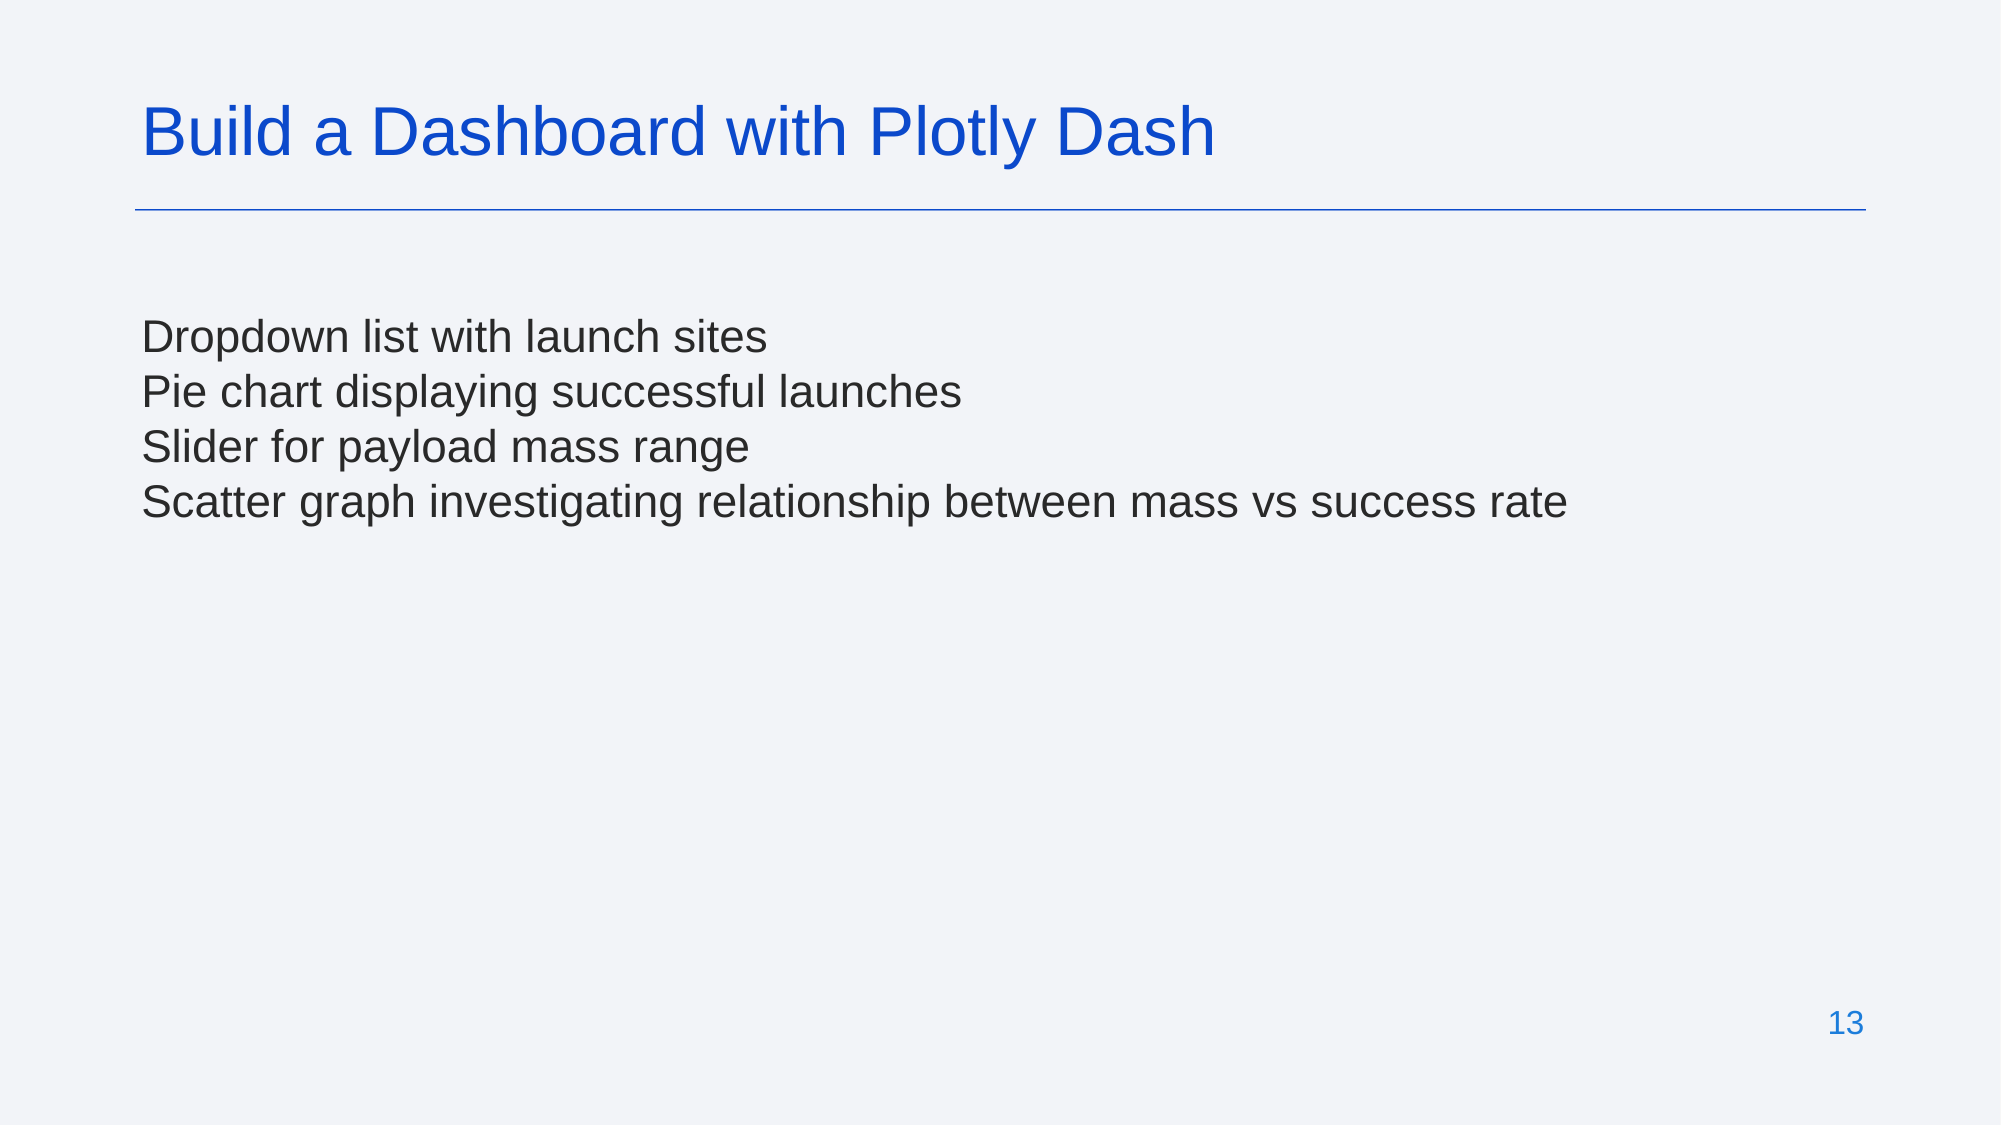

Build a Dashboard with Plotly Dash
Dropdown list with launch sites
Pie chart displaying successful launches
Slider for payload mass range
Scatter graph investigating relationship between mass vs success rate
13